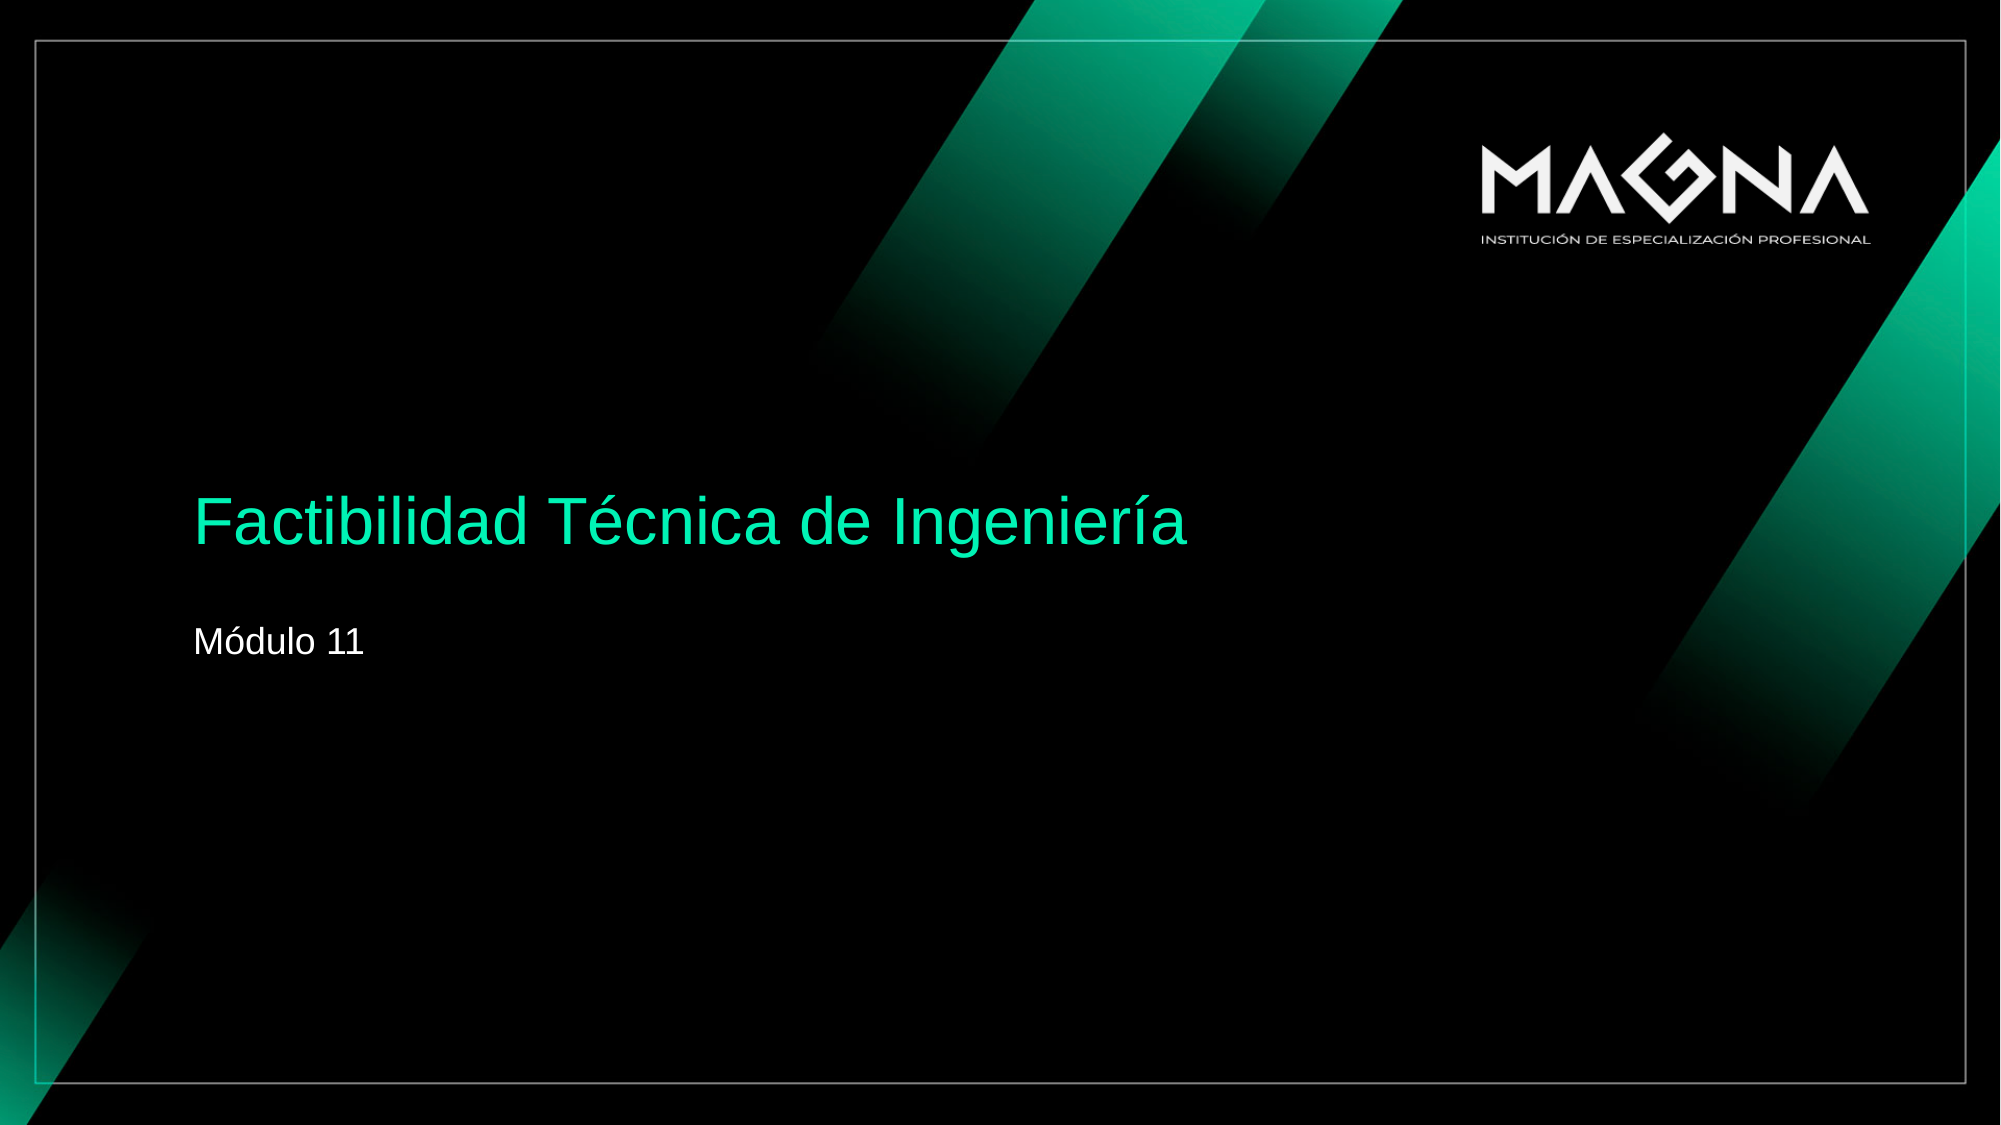

# Factibilidad Técnica de Ingeniería
Módulo 11